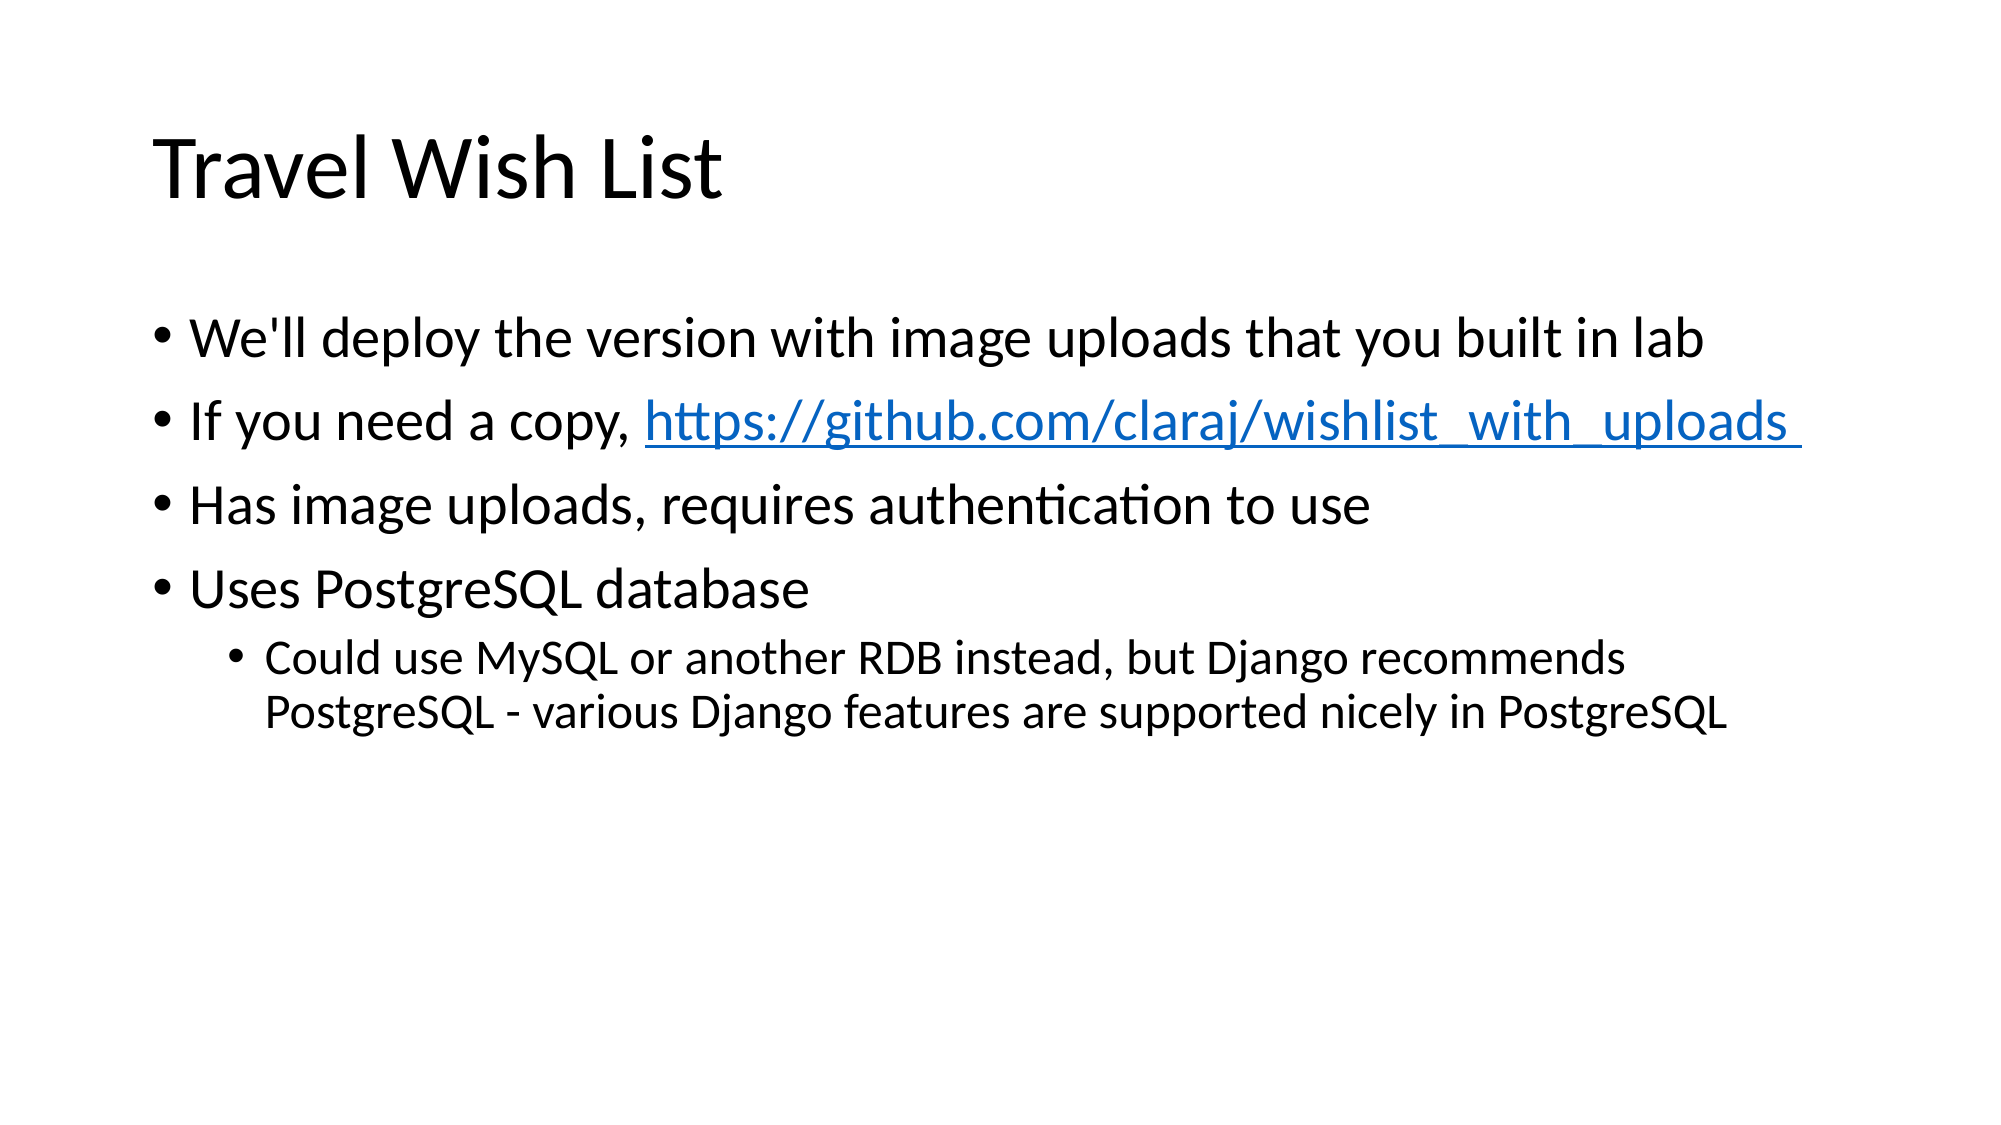

# Travel Wish List
We'll deploy the version with image uploads that you built in lab
If you need a copy, https://github.com/claraj/wishlist_with_uploads
Has image uploads, requires authentication to use
Uses PostgreSQL database
Could use MySQL or another RDB instead, but Django recommends PostgreSQL - various Django features are supported nicely in PostgreSQL